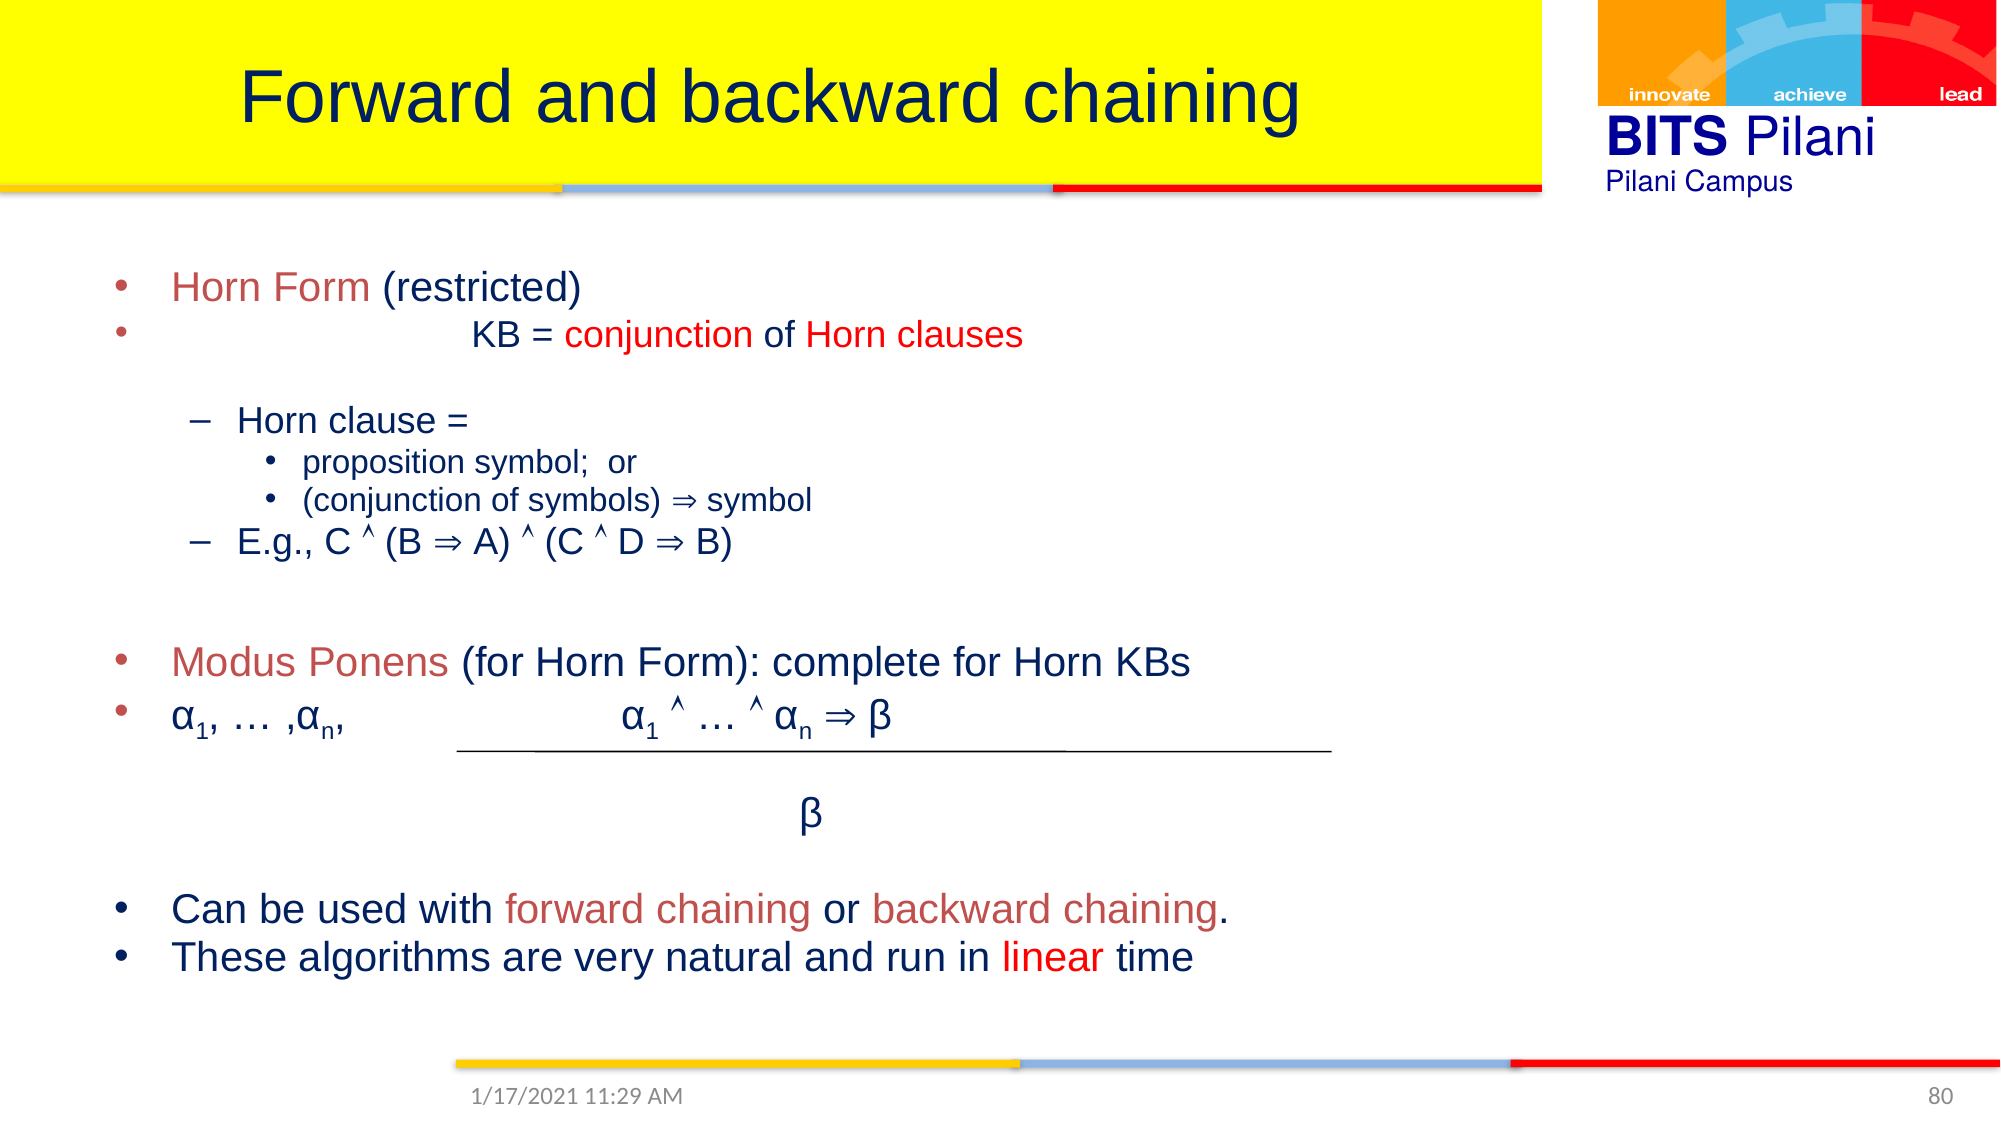

# Forward and backward chaining
Horn Form (restricted)
		KB = conjunction of Horn clauses

Horn clause =
proposition symbol;  or
(conjunction of symbols) ⇒ symbol
E.g., C ∧ (B ⇒ A) ∧ (C ∧ D ⇒ B)

Modus Ponens (for Horn Form): complete for Horn KBs
α1, … ,αn,		α1 ∧ … ∧ αn ⇒ β

β

Can be used with forward chaining or backward chaining.
These algorithms are very natural and run in linear time

1/17/2021 11:29 AM
80